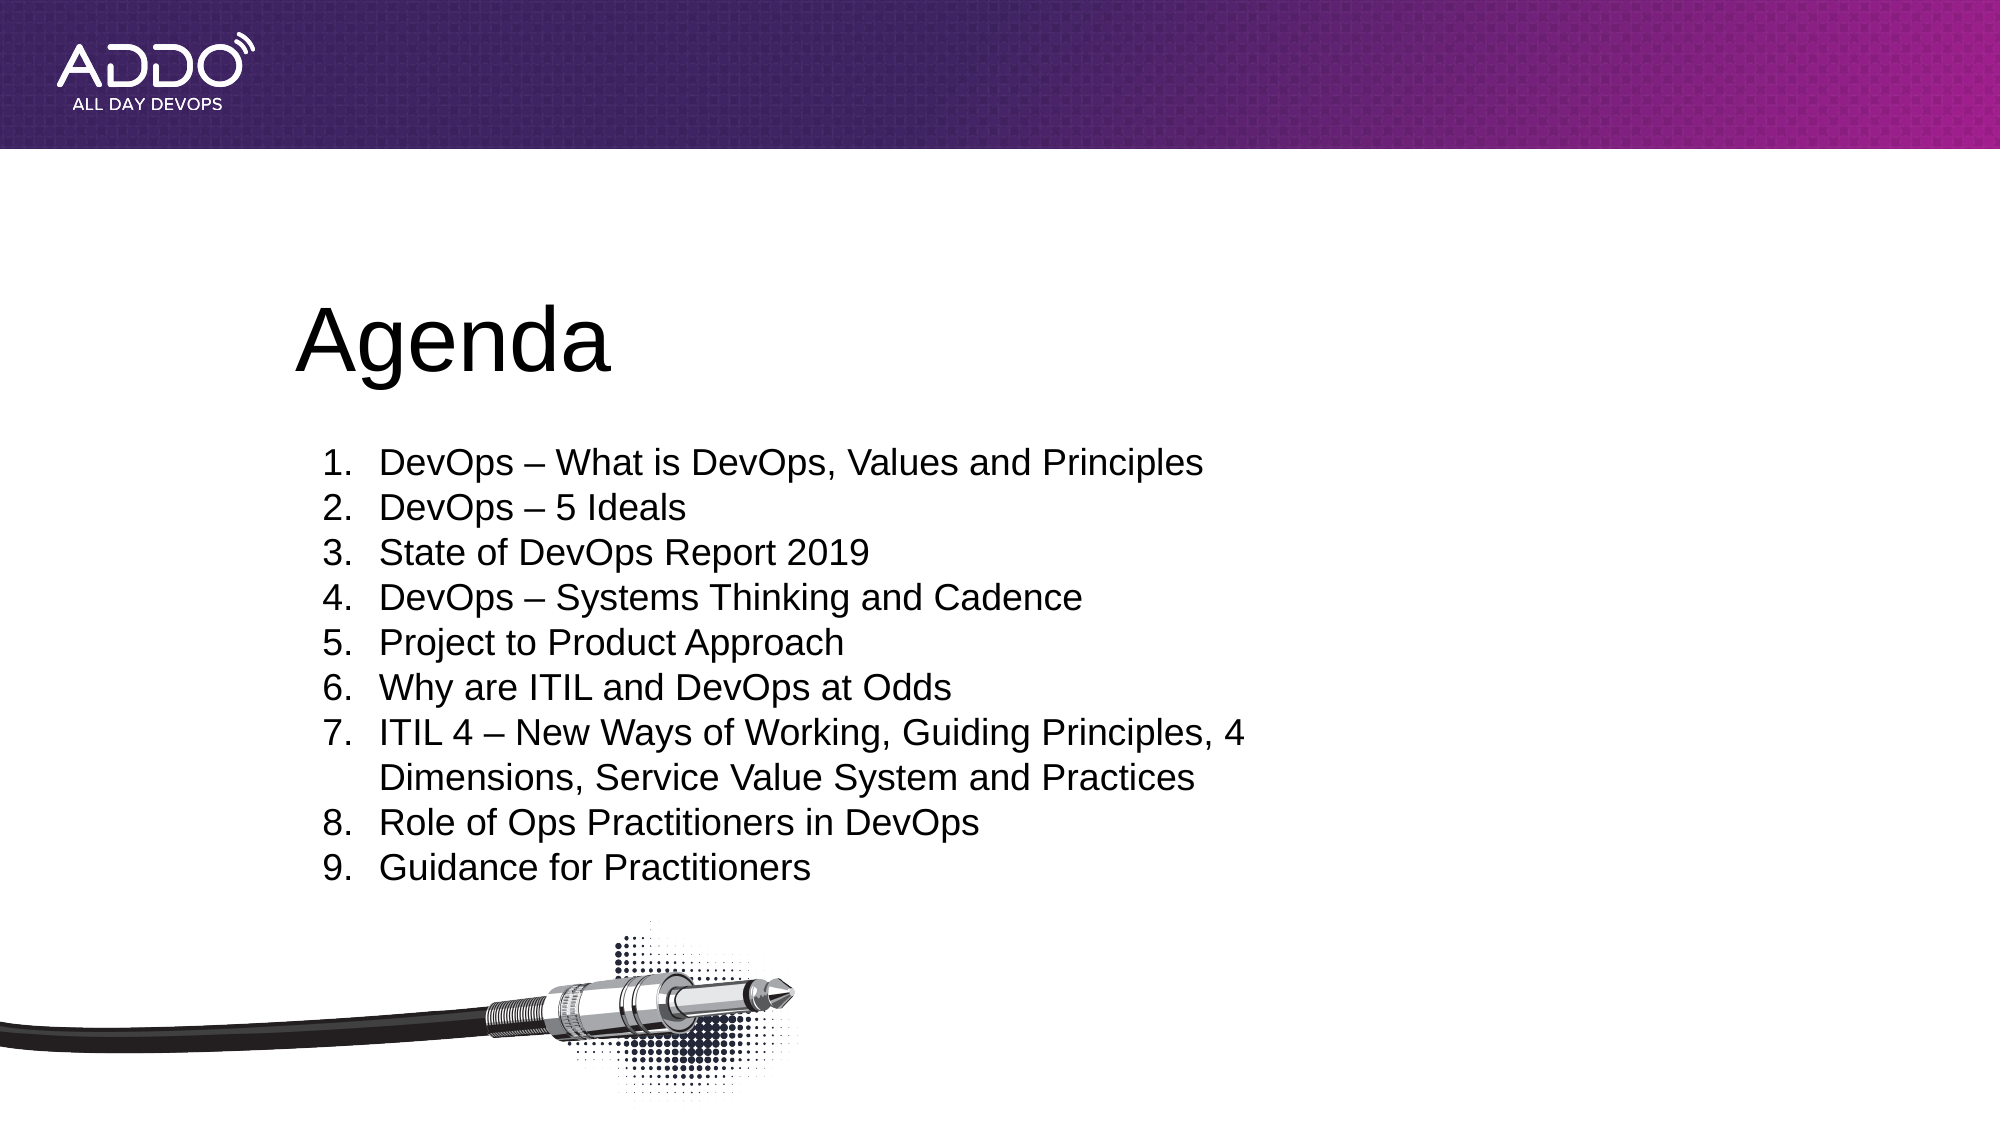

# Agenda
DevOps – What is DevOps, Values and Principles
DevOps – 5 Ideals
State of DevOps Report 2019
DevOps – Systems Thinking and Cadence
Project to Product Approach
Why are ITIL and DevOps at Odds
ITIL 4 – New Ways of Working, Guiding Principles, 4 Dimensions, Service Value System and Practices
Role of Ops Practitioners in DevOps
Guidance for Practitioners